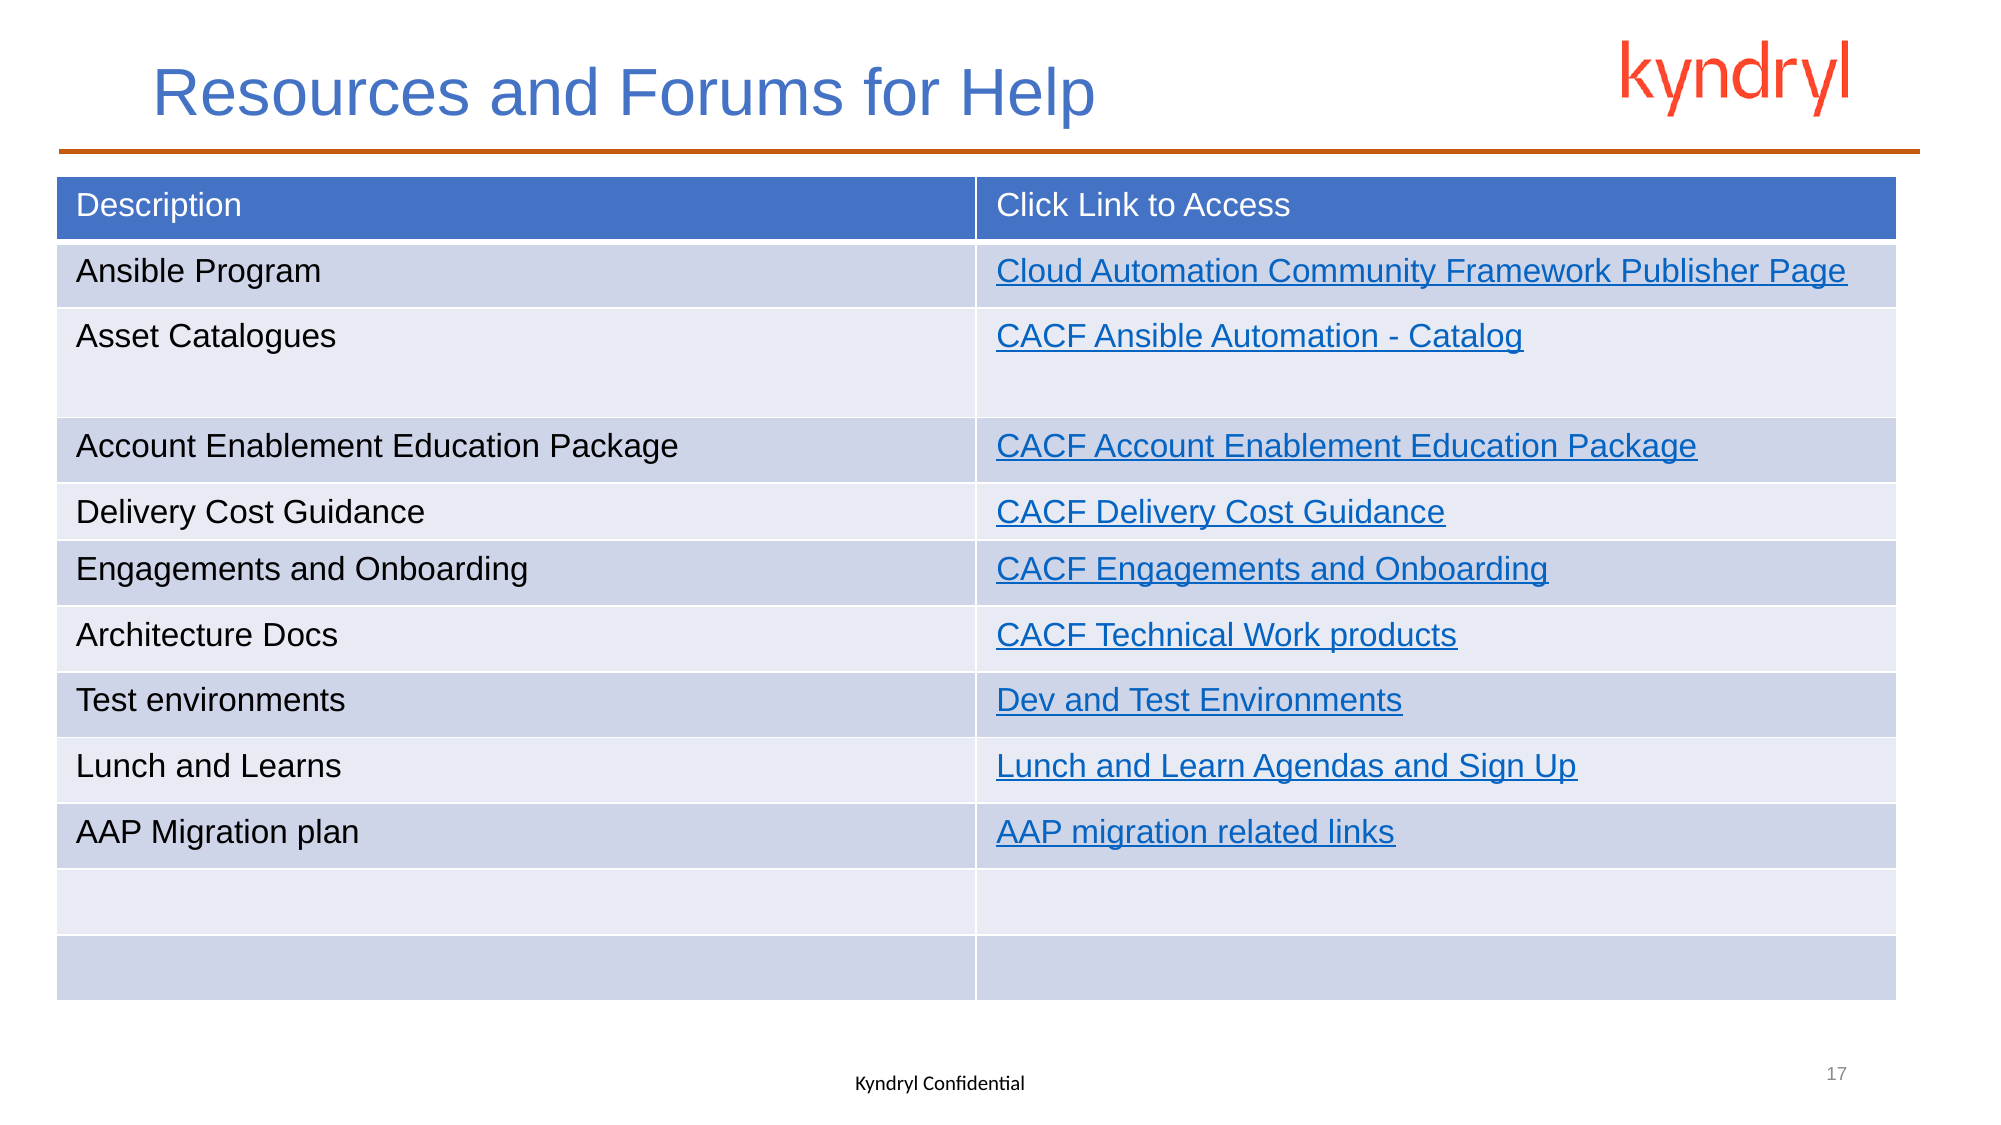

# Resources and Forums for Help
| Description | Click Link to Access |
| --- | --- |
| Ansible Program | Cloud Automation Community Framework Publisher Page |
| Asset Catalogues | CACF Ansible Automation - Catalog |
| Account Enablement Education Package | CACF Account Enablement Education Package |
| Delivery Cost Guidance | CACF Delivery Cost Guidance |
| Engagements and Onboarding | CACF Engagements and Onboarding |
| Architecture Docs | CACF Technical Work products |
| Test environments | Dev and Test Environments |
| Lunch and Learns | Lunch and Learn Agendas and Sign Up |
| AAP Migration plan | AAP migration related links |
|  |  |
|  |  |
17